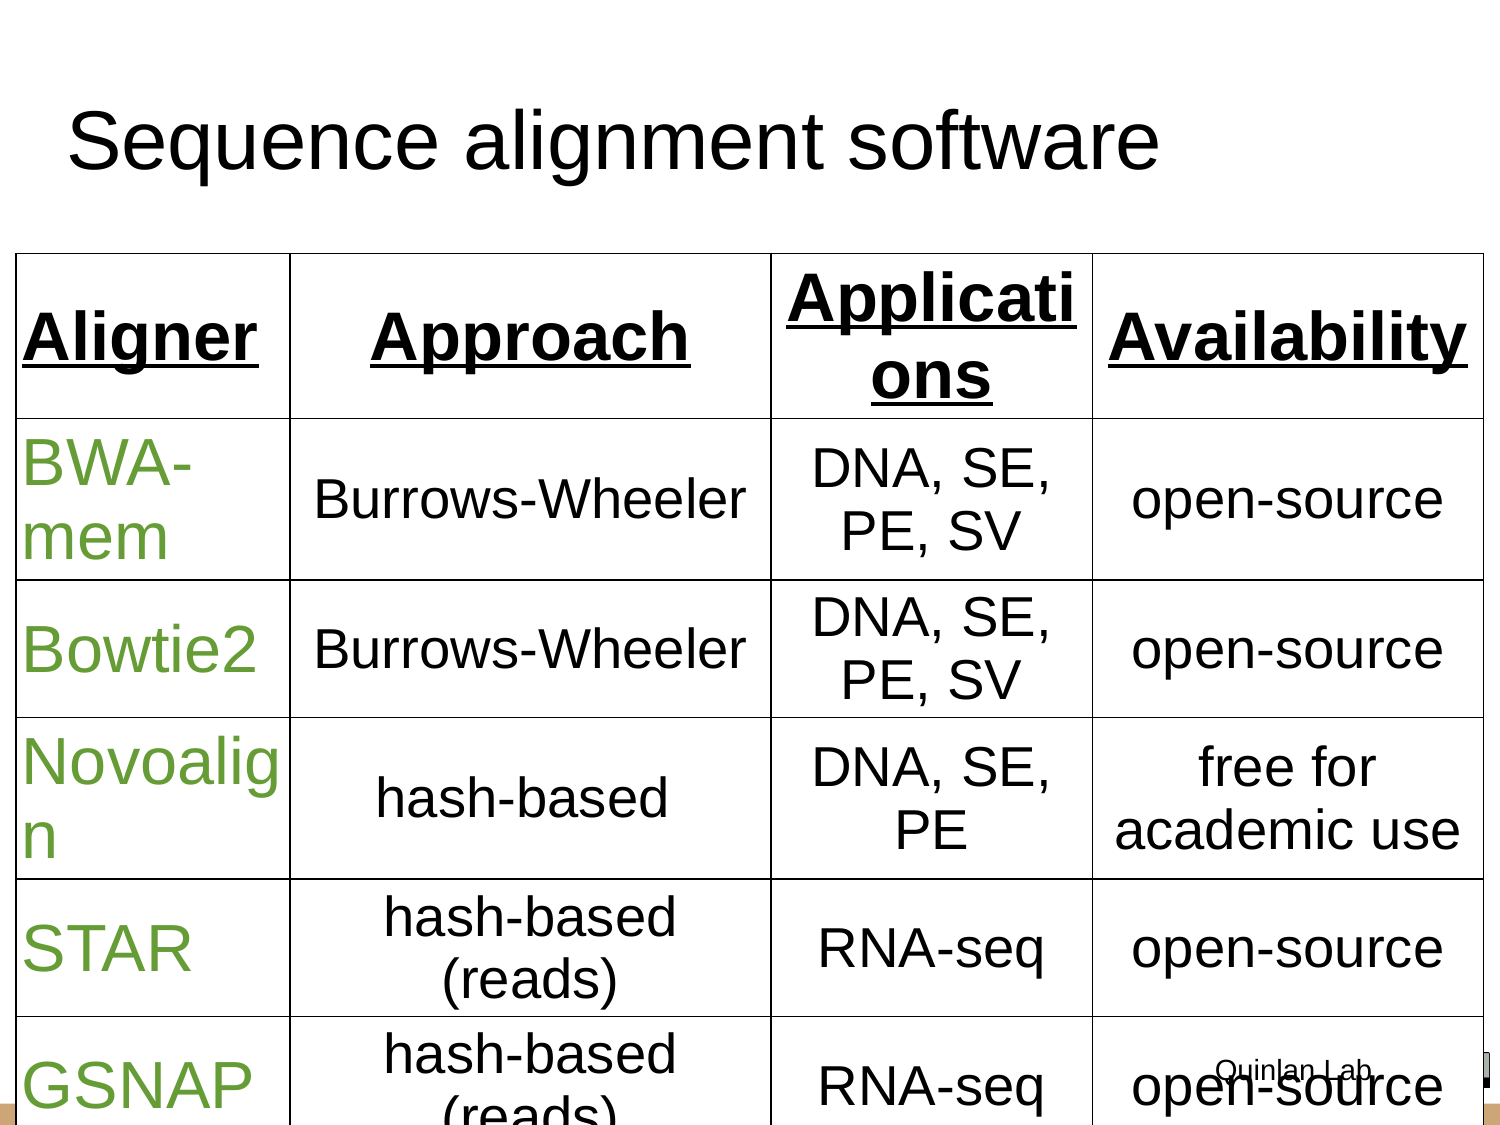

# Sequence alignment software
| Aligner | Approach | Applications | Availability |
| --- | --- | --- | --- |
| BWA-mem | Burrows-Wheeler | DNA, SE, PE, SV | open-source |
| Bowtie2 | Burrows-Wheeler | DNA, SE, PE, SV | open-source |
| Novoalign | hash-based | DNA, SE, PE | free for academic use |
| STAR | hash-based (reads) | RNA-seq | open-source |
| GSNAP | hash-based (reads) | RNA-seq | open-source |
| TopHat2 | Burrows-Wheeler | RNA-seq | open-source |
| HISAT2 | Burrows-Wheeler | RNA-seq | open-source |
Quinlan Lab